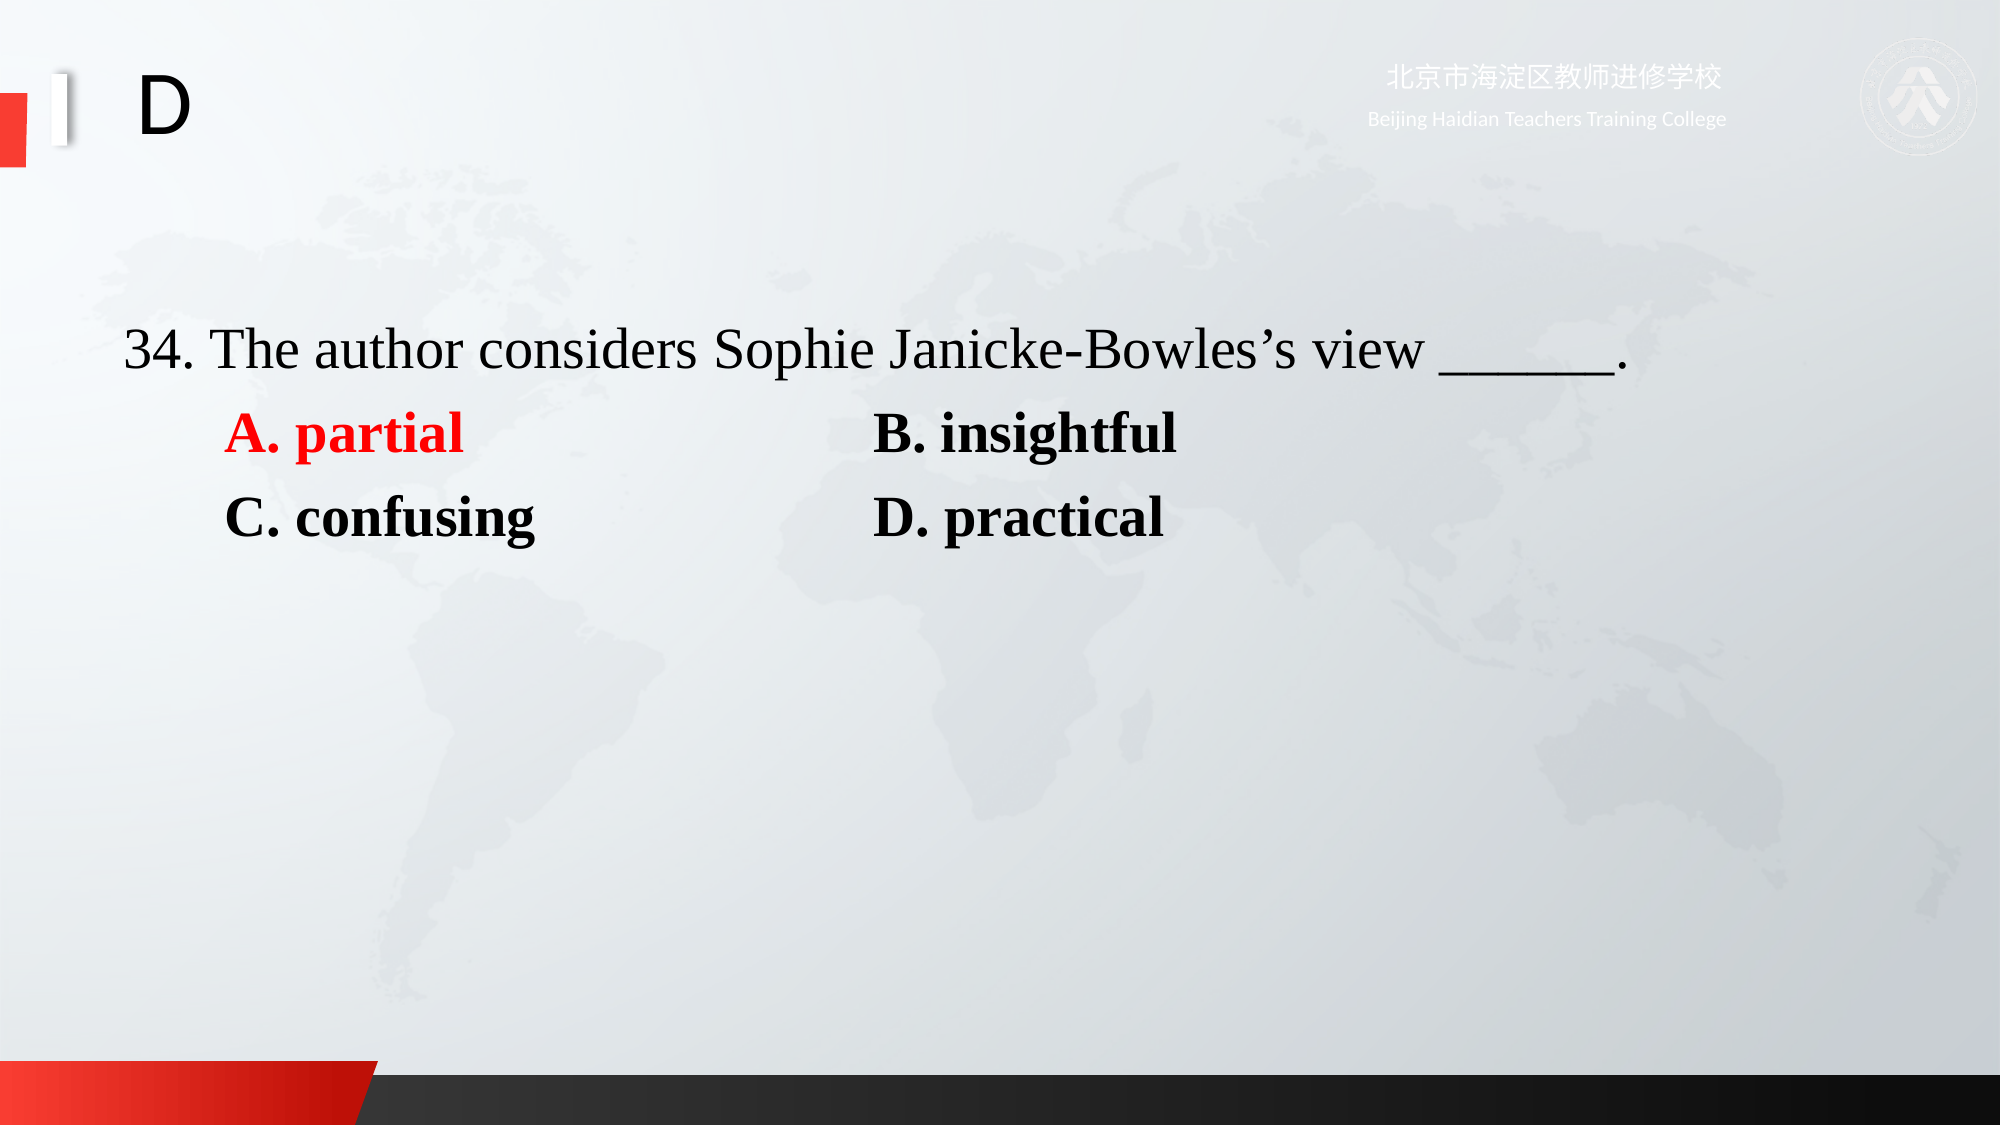

# D
34. The author considers Sophie Janicke-Bowles’s view ______.
       A. partial 			B. insightful
       C. confusing			D. practical